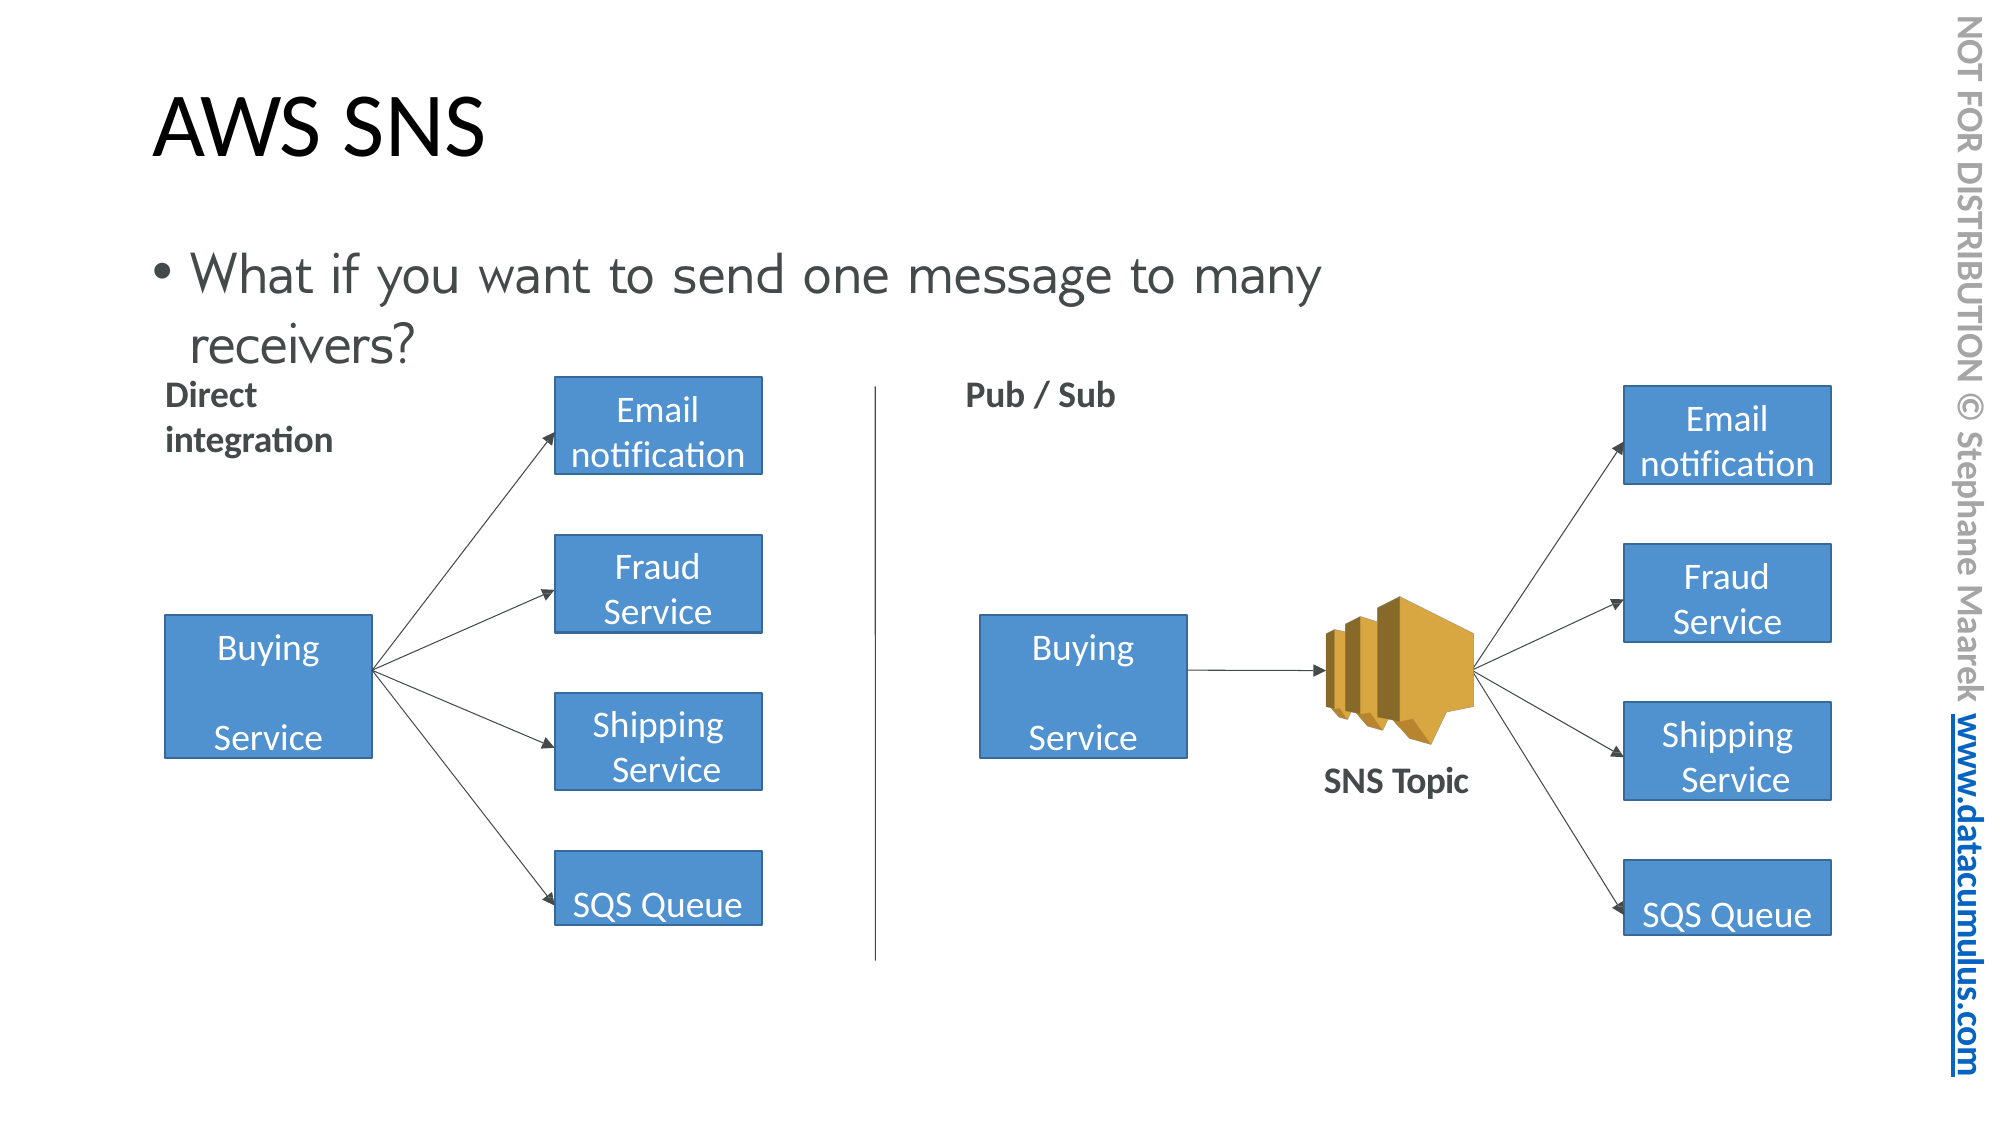

NOT FOR DISTRIBUTION © Stephane Maarek www.datacumulus.com
# AWS SNS
What if you want to send one message to many receivers?
Direct	Pub / Sub
integration
Email  notification

Email  notification

Fraud  Service
Fraud  Service

Buying  Service
Buying  Service

Shipping  Service
Shipping  Service
SNS Topic
SQS Queue
SQS Queue
© Stephane Maarek